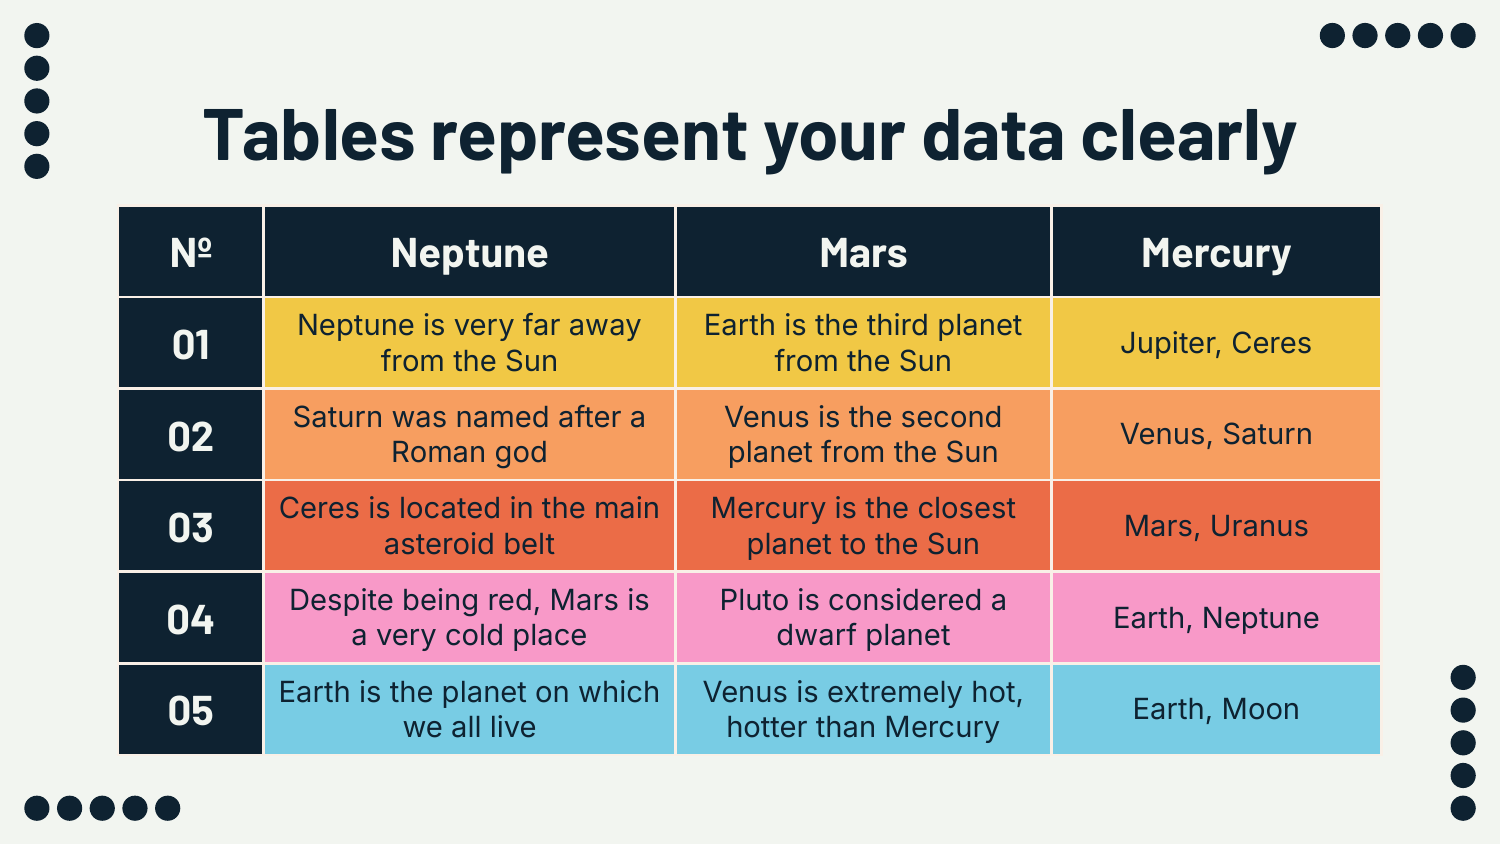

# Tables represent your data clearly
| Nº | Neptune | Mars | Mercury |
| --- | --- | --- | --- |
| 01 | Neptune is very far away from the Sun | Earth is the third planet from the Sun | Jupiter, Ceres |
| 02 | Saturn was named after a Roman god | Venus is the second planet from the Sun | Venus, Saturn |
| 03 | Ceres is located in the main asteroid belt | Mercury is the closest planet to the Sun | Mars, Uranus |
| 04 | Despite being red, Mars is a very cold place | Pluto is considered a dwarf planet | Earth, Neptune |
| 05 | Earth is the planet on which we all live | Venus is extremely hot, hotter than Mercury | Earth, Moon |